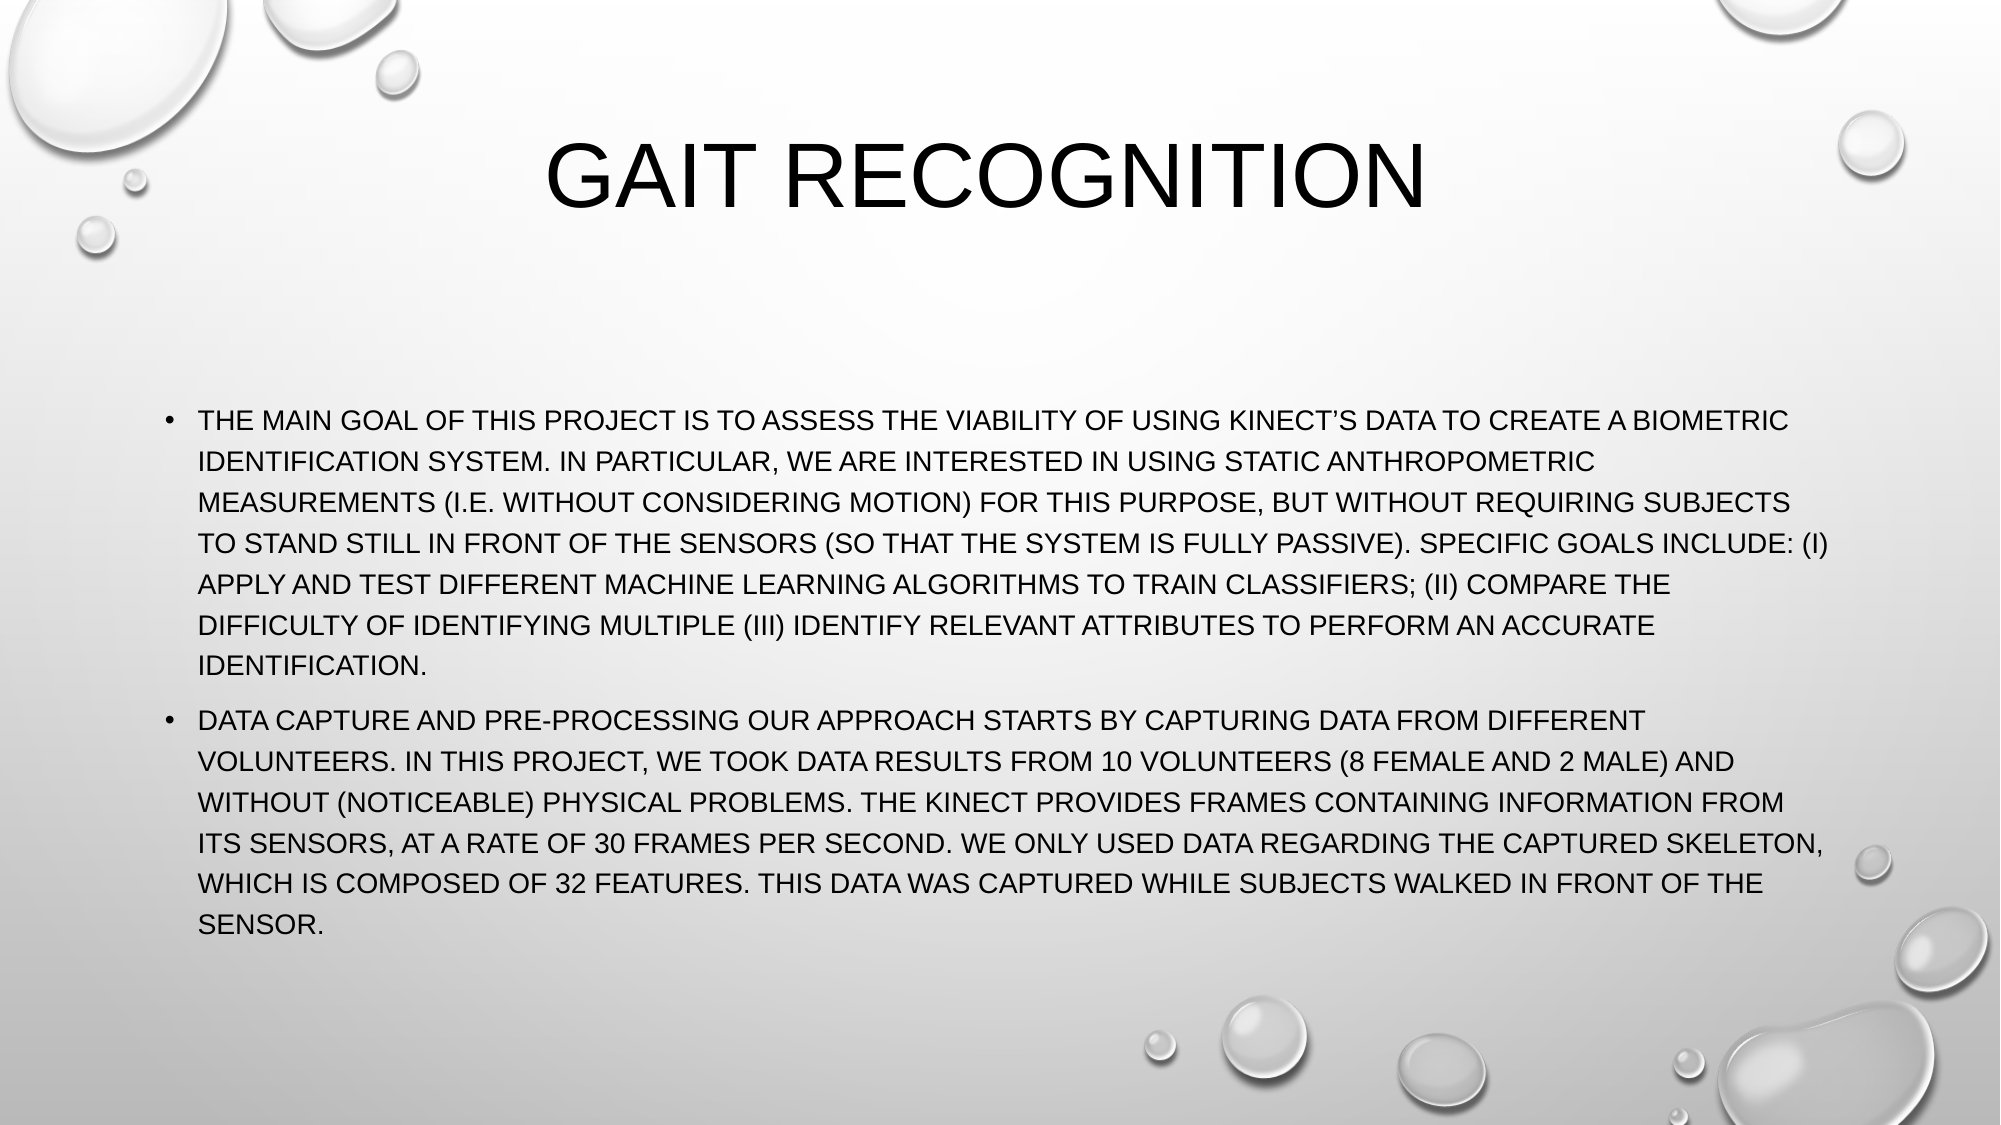

# GAIT RECOGNITION
The main goal of this project is to assess the viability of using Kinect’s data to create a biometric identification system. In particular, we are interested in using static anthropometric measurements (i.e. without considering motion) for this purpose, but without requiring subjects to stand still in front of the sensors (so that the system is fully passive). Specific goals include: (I) apply and test different machine learning algorithms to train classifiers; (ii) compare the difficulty of identifying multiple (iii) identify relevant attributes to perform an accurate identification.
Data Capture and Pre-Processing our approach starts by capturing data from different volunteers. In this project, we took data results from 10 volunteers (8 female and 2 male) and without (noticeable) physical problems. The Kinect provides frames containing information from its sensors, at a rate of 30 frames per second. We only used data regarding the captured skeleton, which is composed of 32 features. This data was captured while subjects walked in front of the sensor.